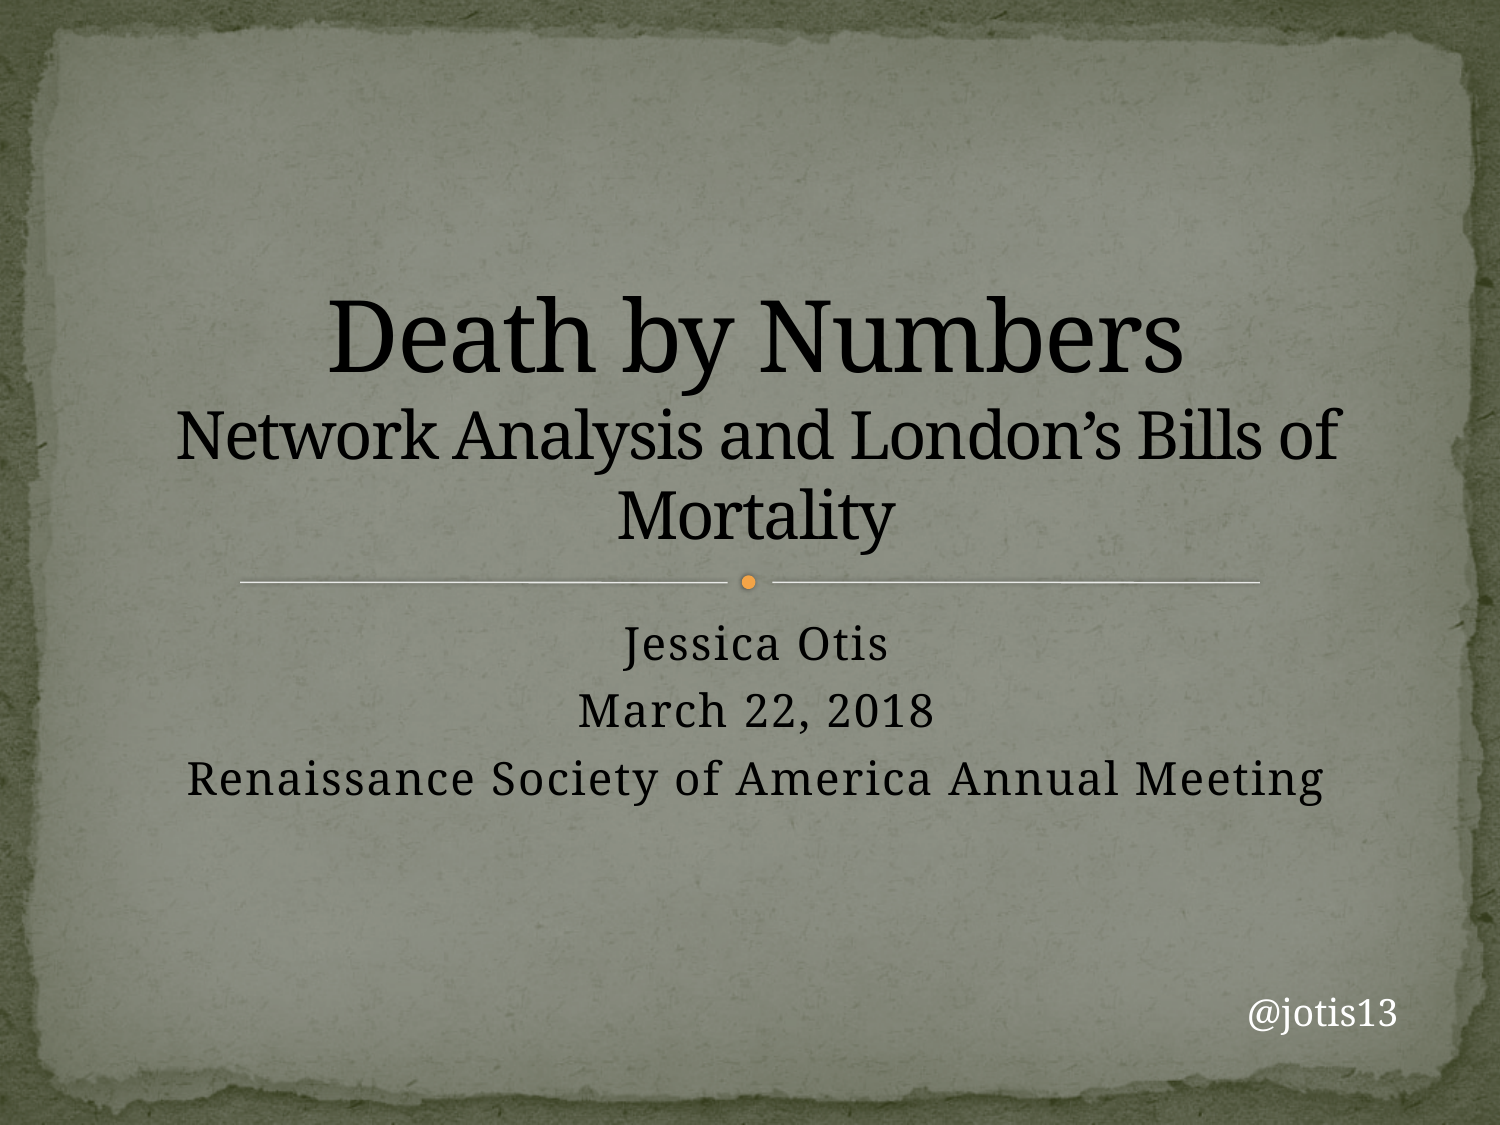

# Death by Numbers Network Analysis and London’s Bills of Mortality
Jessica Otis
March 22, 2018
Renaissance Society of America Annual Meeting
@jotis13